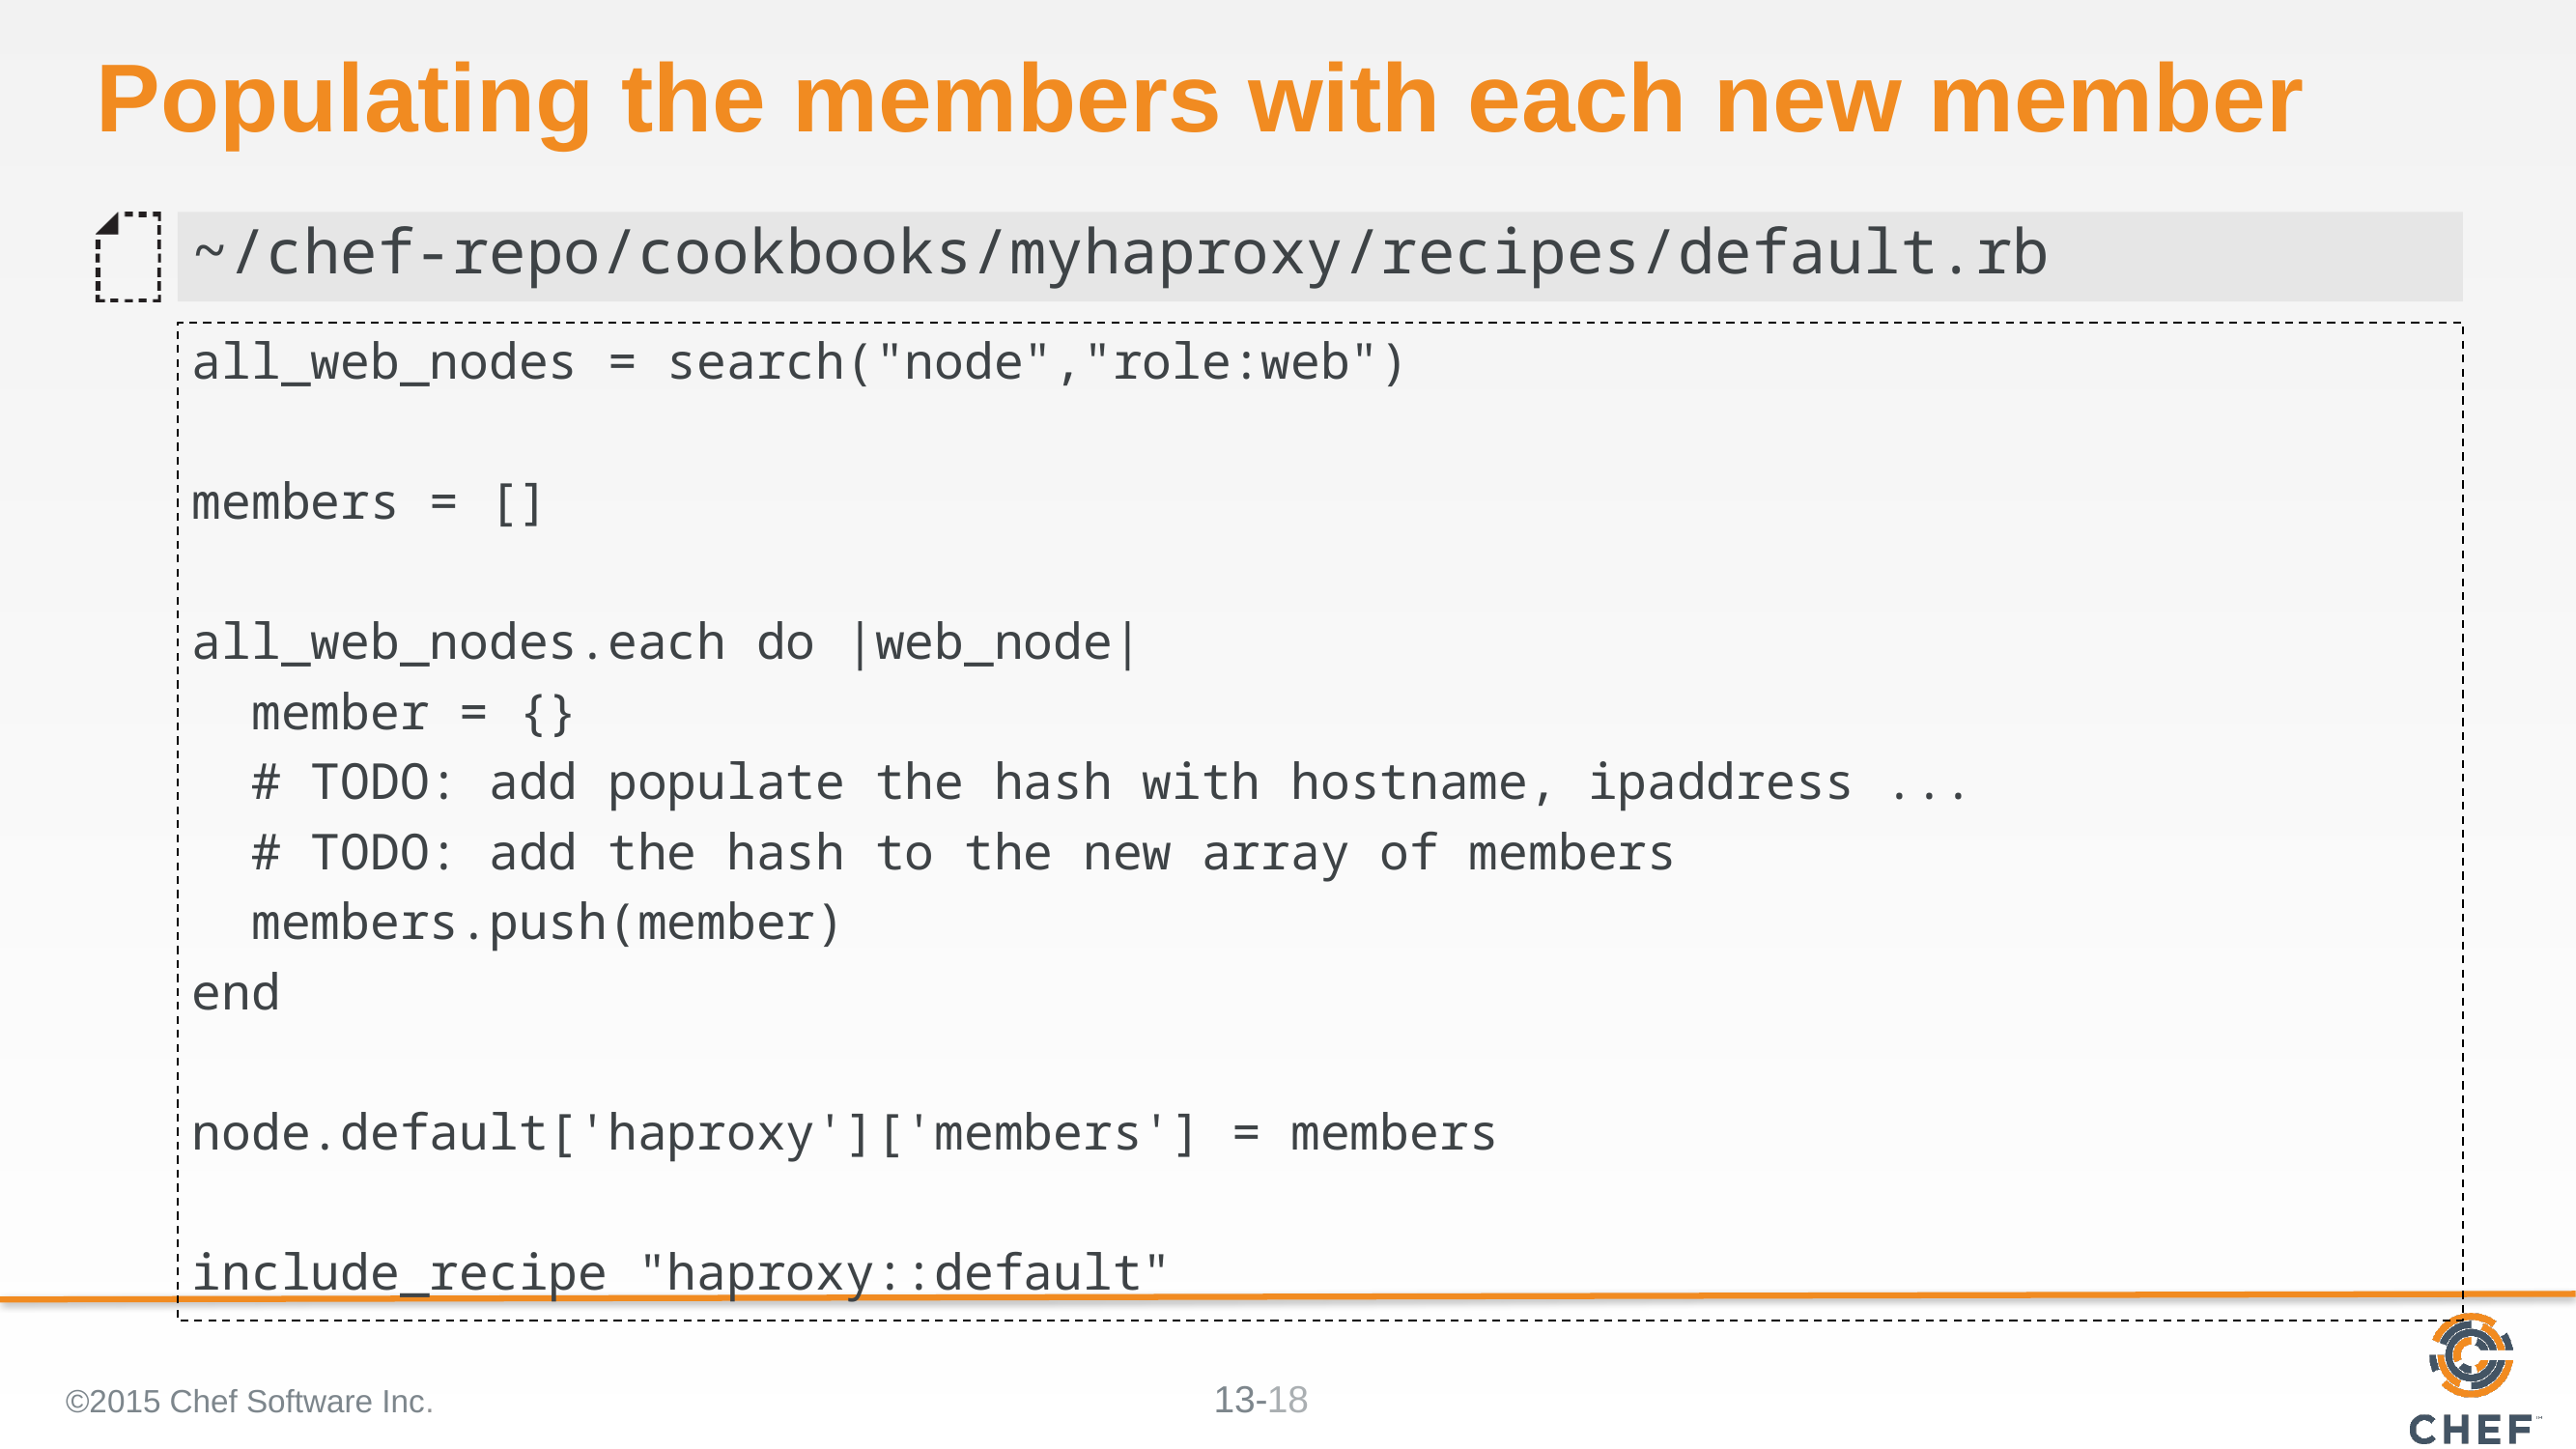

# Populating the members with each new member
~/chef-repo/cookbooks/myhaproxy/recipes/default.rb
all_web_nodes = search("node","role:web")

members = []

all_web_nodes.each do |web_node|
  member = {}
  # TODO: add populate the hash with hostname, ipaddress ...
  # TODO: add the hash to the new array of members
  members.push(member)
end

node.default['haproxy']['members'] = members

include_recipe "haproxy::default"

©2015 Chef Software Inc.
18